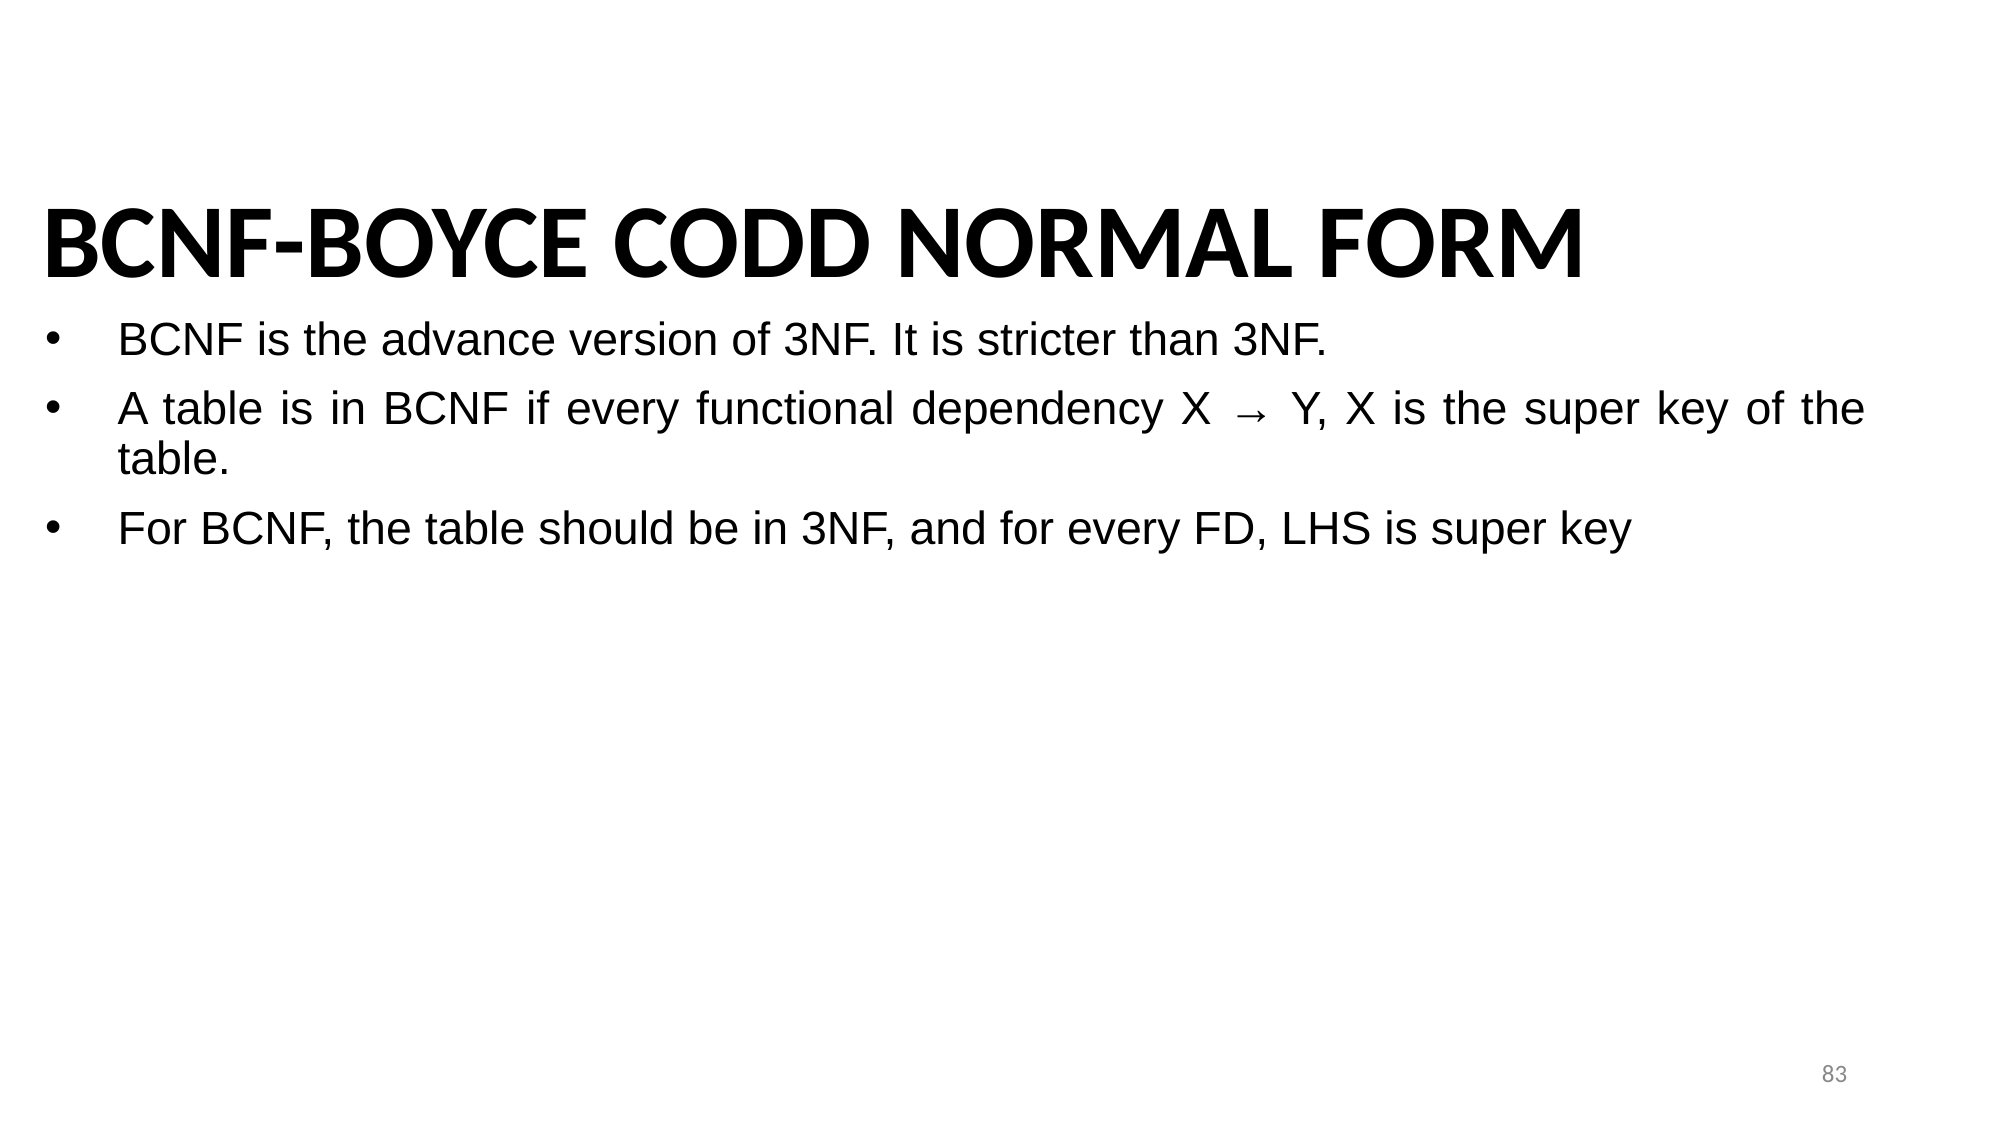

# BCNF-BOYCE CODD NORMAL FORM
BCNF is the advance version of 3NF. It is stricter than 3NF.
A table is in BCNF if every functional dependency X → Y, X is the super key of the table.
For BCNF, the table should be in 3NF, and for every FD, LHS is super key

83